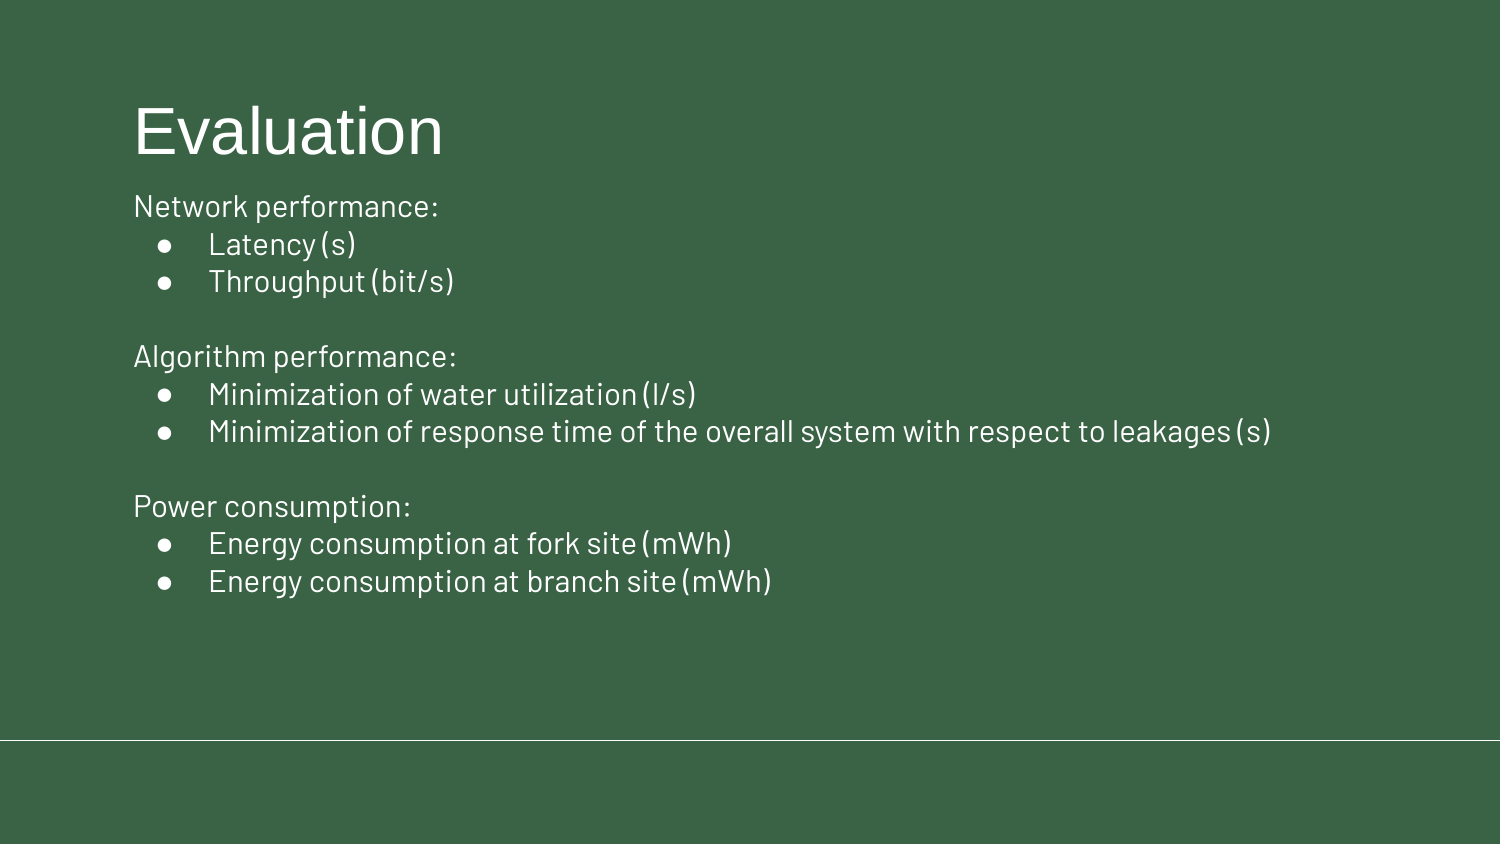

# Evaluation
Network performance:
Latency (s)
Throughput (bit/s)

Algorithm performance:
Minimization of water utilization (l/s)
Minimization of response time of the overall system with respect to leakages (s)

Power consumption:
Energy consumption at fork site (mWh)
Energy consumption at branch site (mWh)